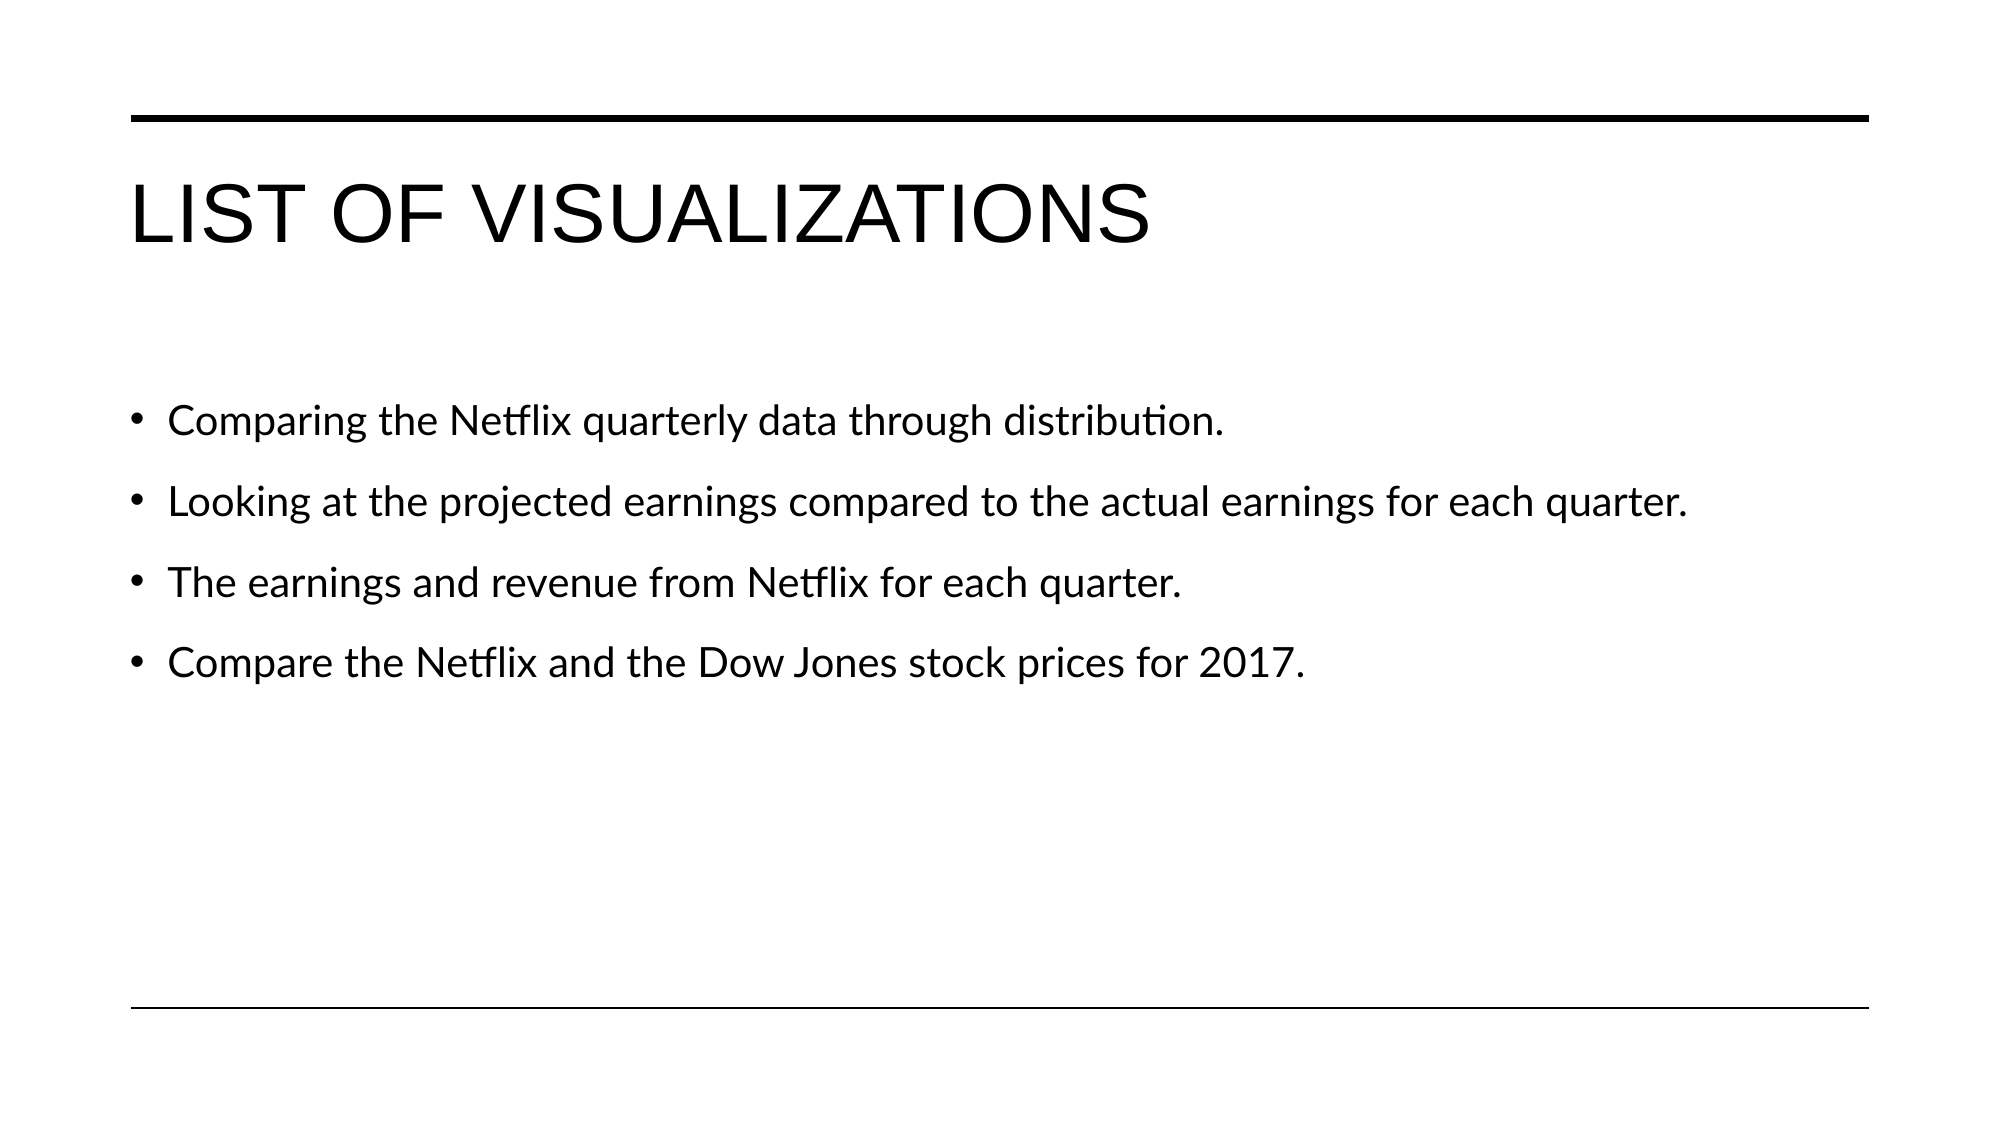

# List of Visualizations
Comparing the Netflix quarterly data through distribution.
Looking at the projected earnings compared to the actual earnings for each quarter.
The earnings and revenue from Netflix for each quarter.
Compare the Netflix and the Dow Jones stock prices for 2017.